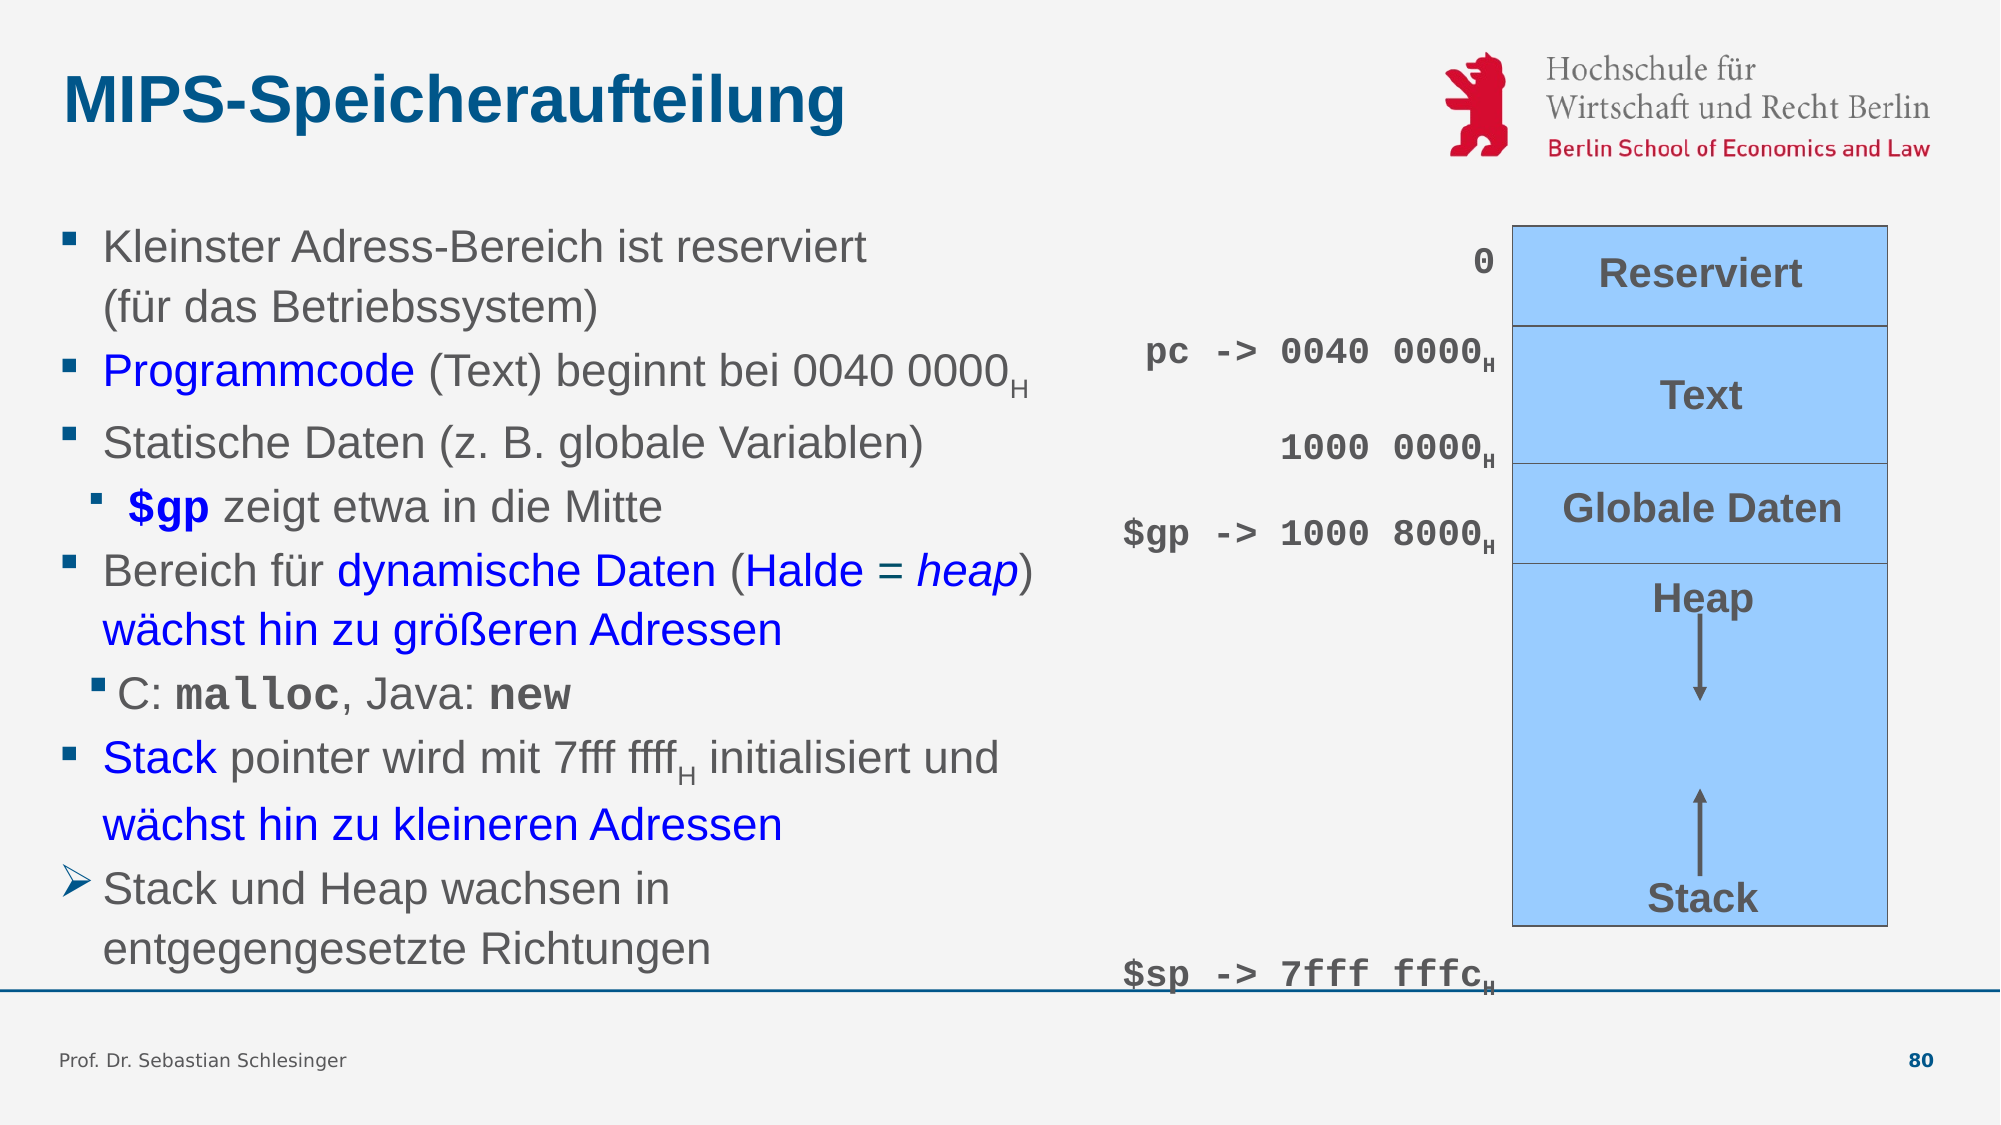

# MIPS-Speicheraufteilung
Kleinster Adress-Bereich ist reserviert
(für das Betriebssystem)
Programmcode (Text) beginnt bei 0040 0000H
Statische Daten (z. B. globale Variablen)
 $gp zeigt etwa in die Mitte
Bereich für dynamische Daten (Halde = heap) wächst hin zu größeren Adressen
C: malloc, Java: new
Stack pointer wird mit 7fff ffffH initialisiert und wächst hin zu kleineren Adressen
Stack und Heap wachsen in entgegengesetzte Richtungen

0

pc -> 0040 0000H

1000 0000H
$gp -> 1000 8000H

$sp -> 7fff fffcH
Reserviert

Text

Globale Daten
Heap

Stack
Prof. Dr. Sebastian Schlesinger
80